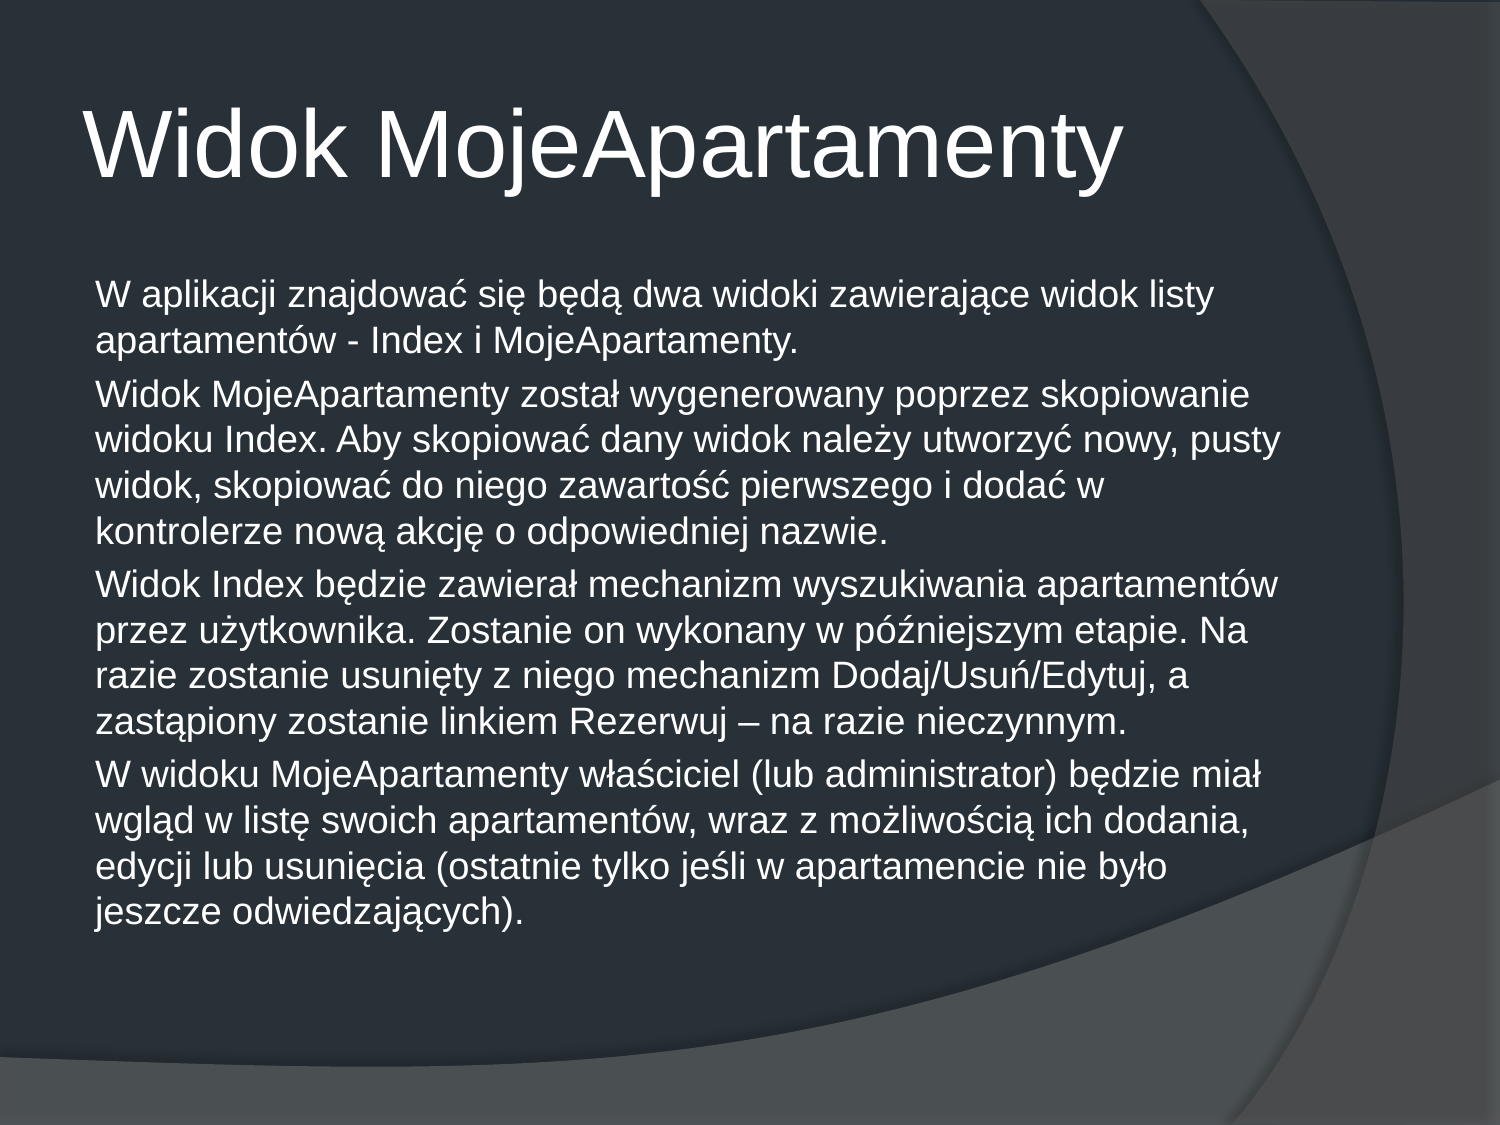

# Widok MojeApartamenty
W aplikacji znajdować się będą dwa widoki zawierające widok listy apartamentów - Index i MojeApartamenty.
Widok MojeApartamenty został wygenerowany poprzez skopiowanie widoku Index. Aby skopiować dany widok należy utworzyć nowy, pusty widok, skopiować do niego zawartość pierwszego i dodać w kontrolerze nową akcję o odpowiedniej nazwie.
Widok Index będzie zawierał mechanizm wyszukiwania apartamentów przez użytkownika. Zostanie on wykonany w późniejszym etapie. Na razie zostanie usunięty z niego mechanizm Dodaj/Usuń/Edytuj, a zastąpiony zostanie linkiem Rezerwuj – na razie nieczynnym.
W widoku MojeApartamenty właściciel (lub administrator) będzie miał wgląd w listę swoich apartamentów, wraz z możliwością ich dodania, edycji lub usunięcia (ostatnie tylko jeśli w apartamencie nie było jeszcze odwiedzających).